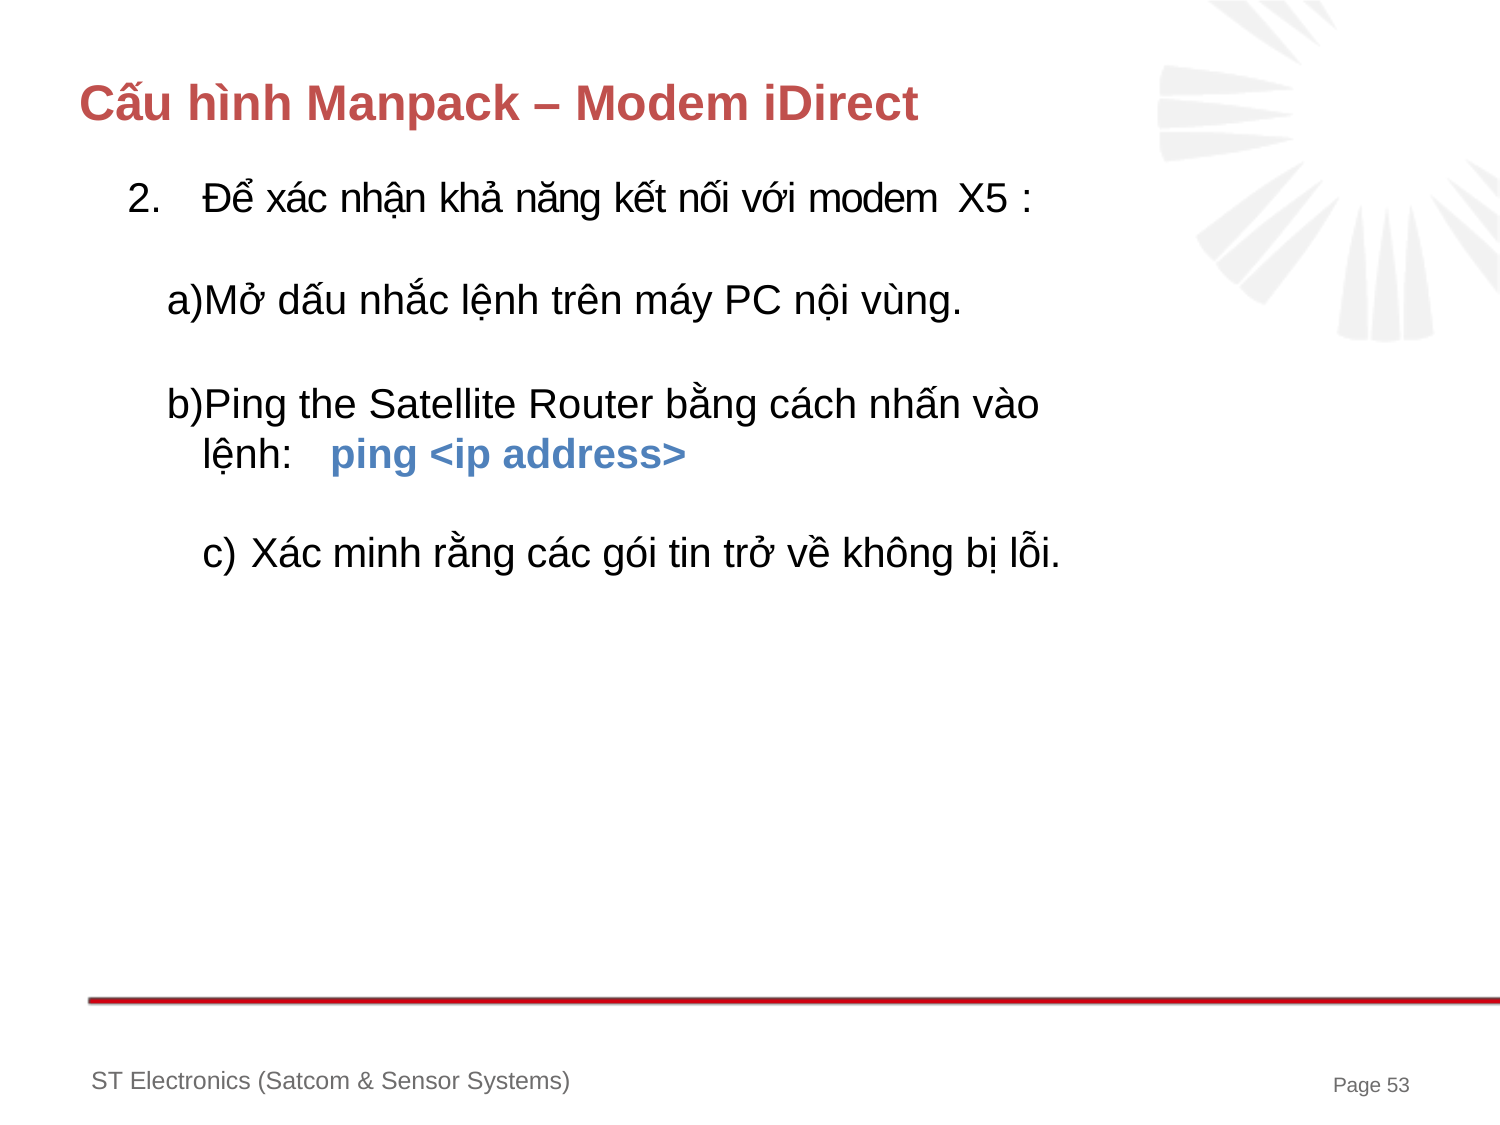

# Cấu hình Manpack – Modem iDirect
Để xác nhận khả năng kết nối với modem X5 :

Mở dấu nhắc lệnh trên máy PC nội vùng.

Ping the Satellite Router bằng cách nhấn vào  lệnh:	ping <ip address>

Xác minh rằng các gói tin trở về không bị lỗi.
ST Electronics (Satcom & Sensor Systems)
Page 53